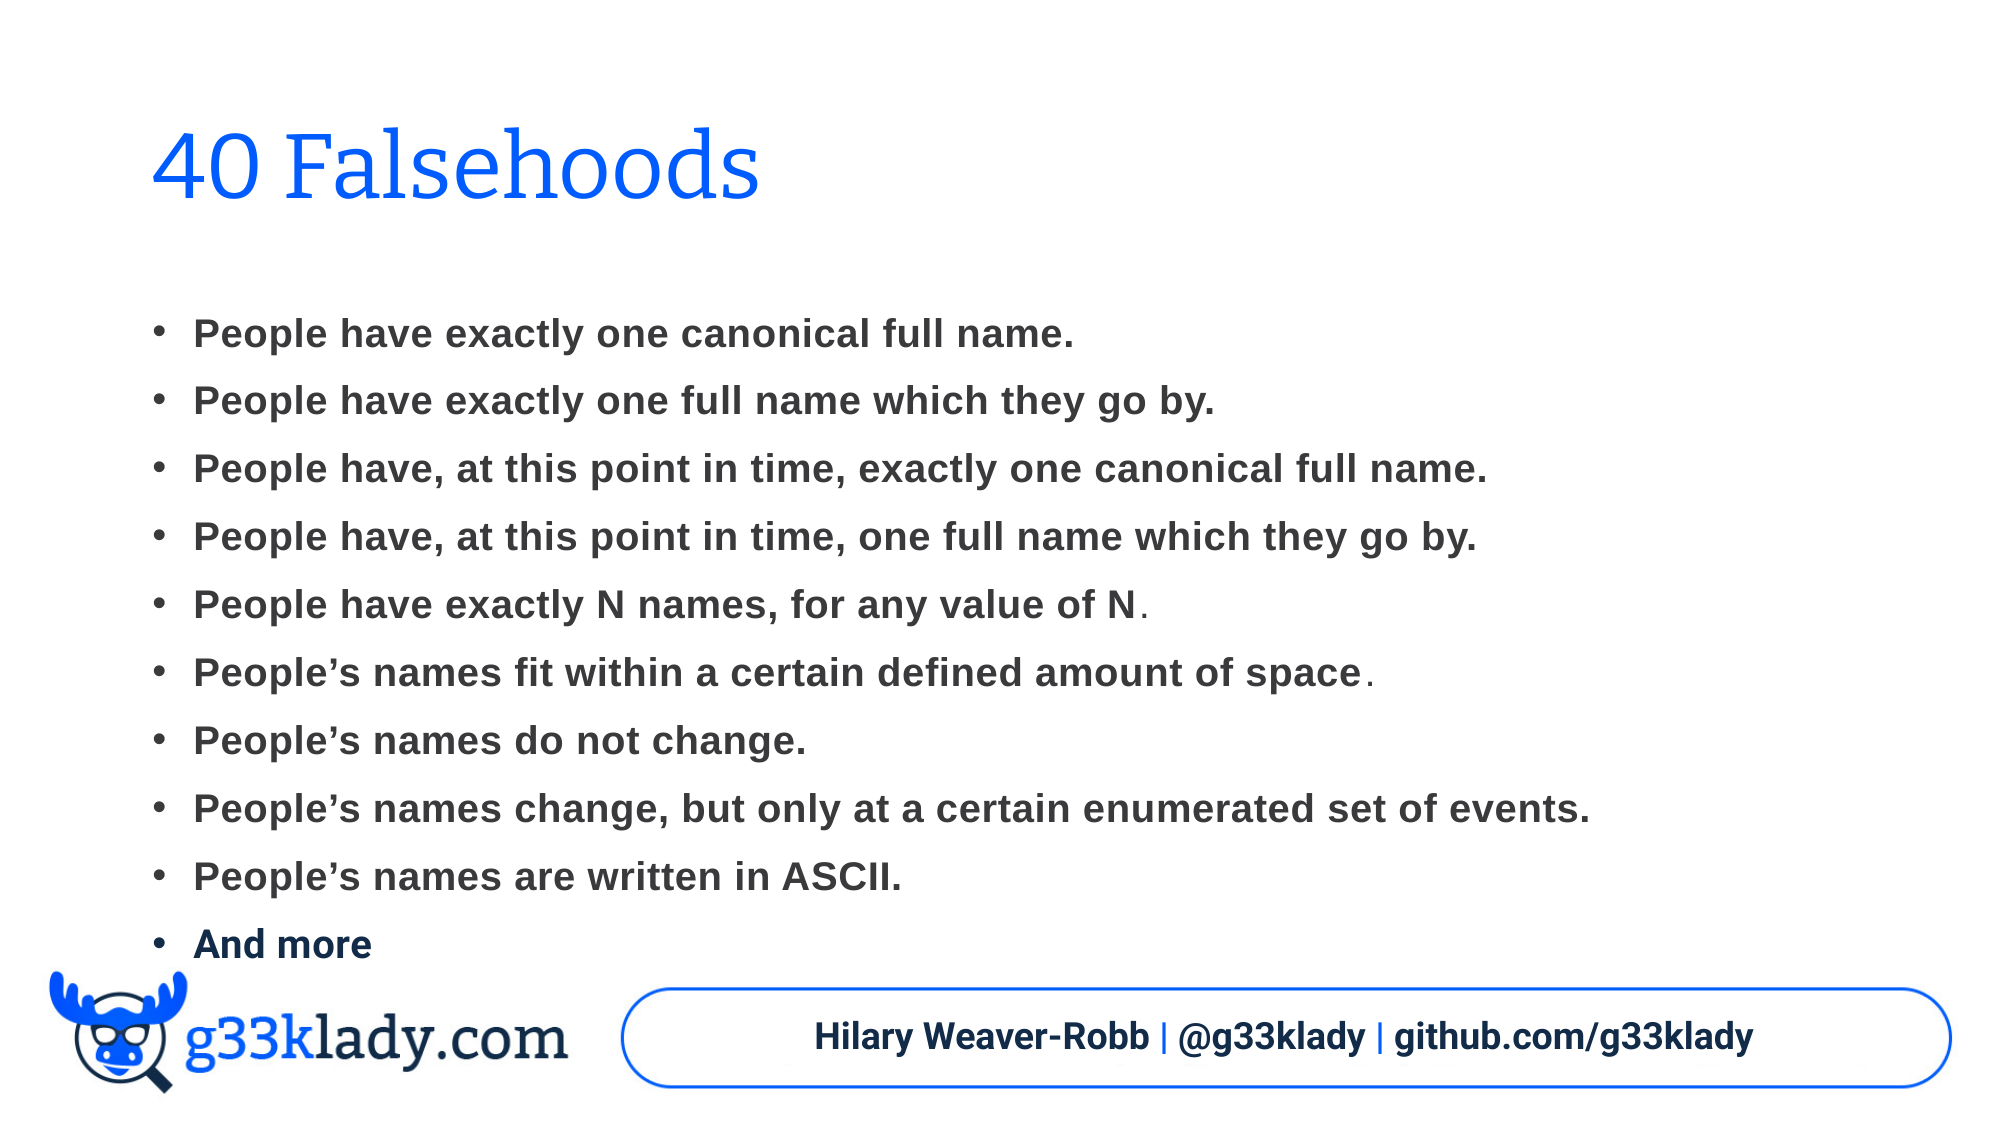

# 40 Falsehoods
People have exactly one canonical full name.
People have exactly one full name which they go by.
People have, at this point in time, exactly one canonical full name.
People have, at this point in time, one full name which they go by.
People have exactly N names, for any value of N.
People’s names fit within a certain defined amount of space.
People’s names do not change.
People’s names change, but only at a certain enumerated set of events.
People’s names are written in ASCII.
And more